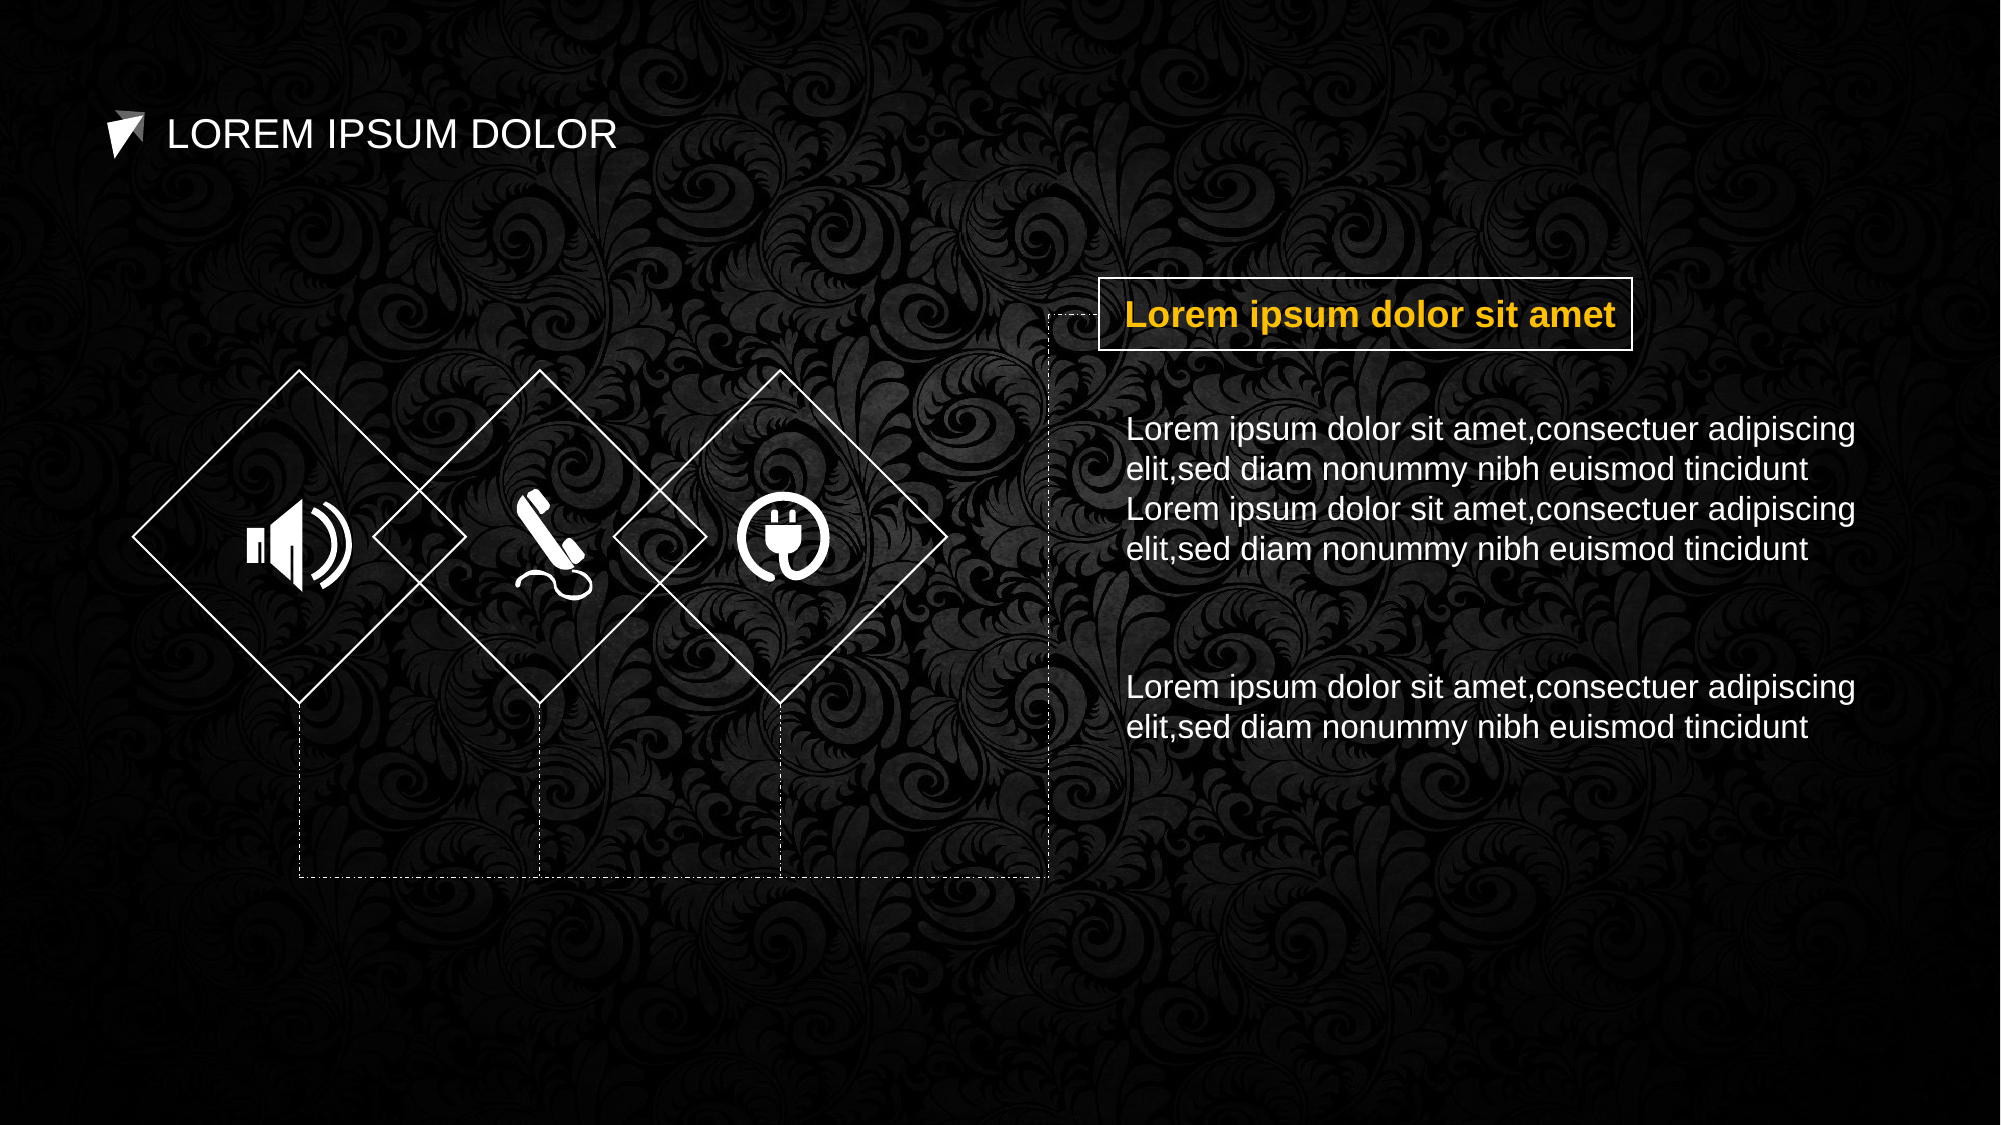

LOREM IPSUM DOLOR

Lorem ipsum dolor sit amet

Lorem ipsum dolor sit amet,consectuer adipiscing elit,sed diam nonummy nibh euismod tincidunt Lorem ipsum dolor sit amet,consectuer adipiscing elit,sed diam nonummy nibh euismod tincidunt

Lorem ipsum dolor sit amet,consectuer adipiscing elit,sed diam nonummy nibh euismod tincidunt